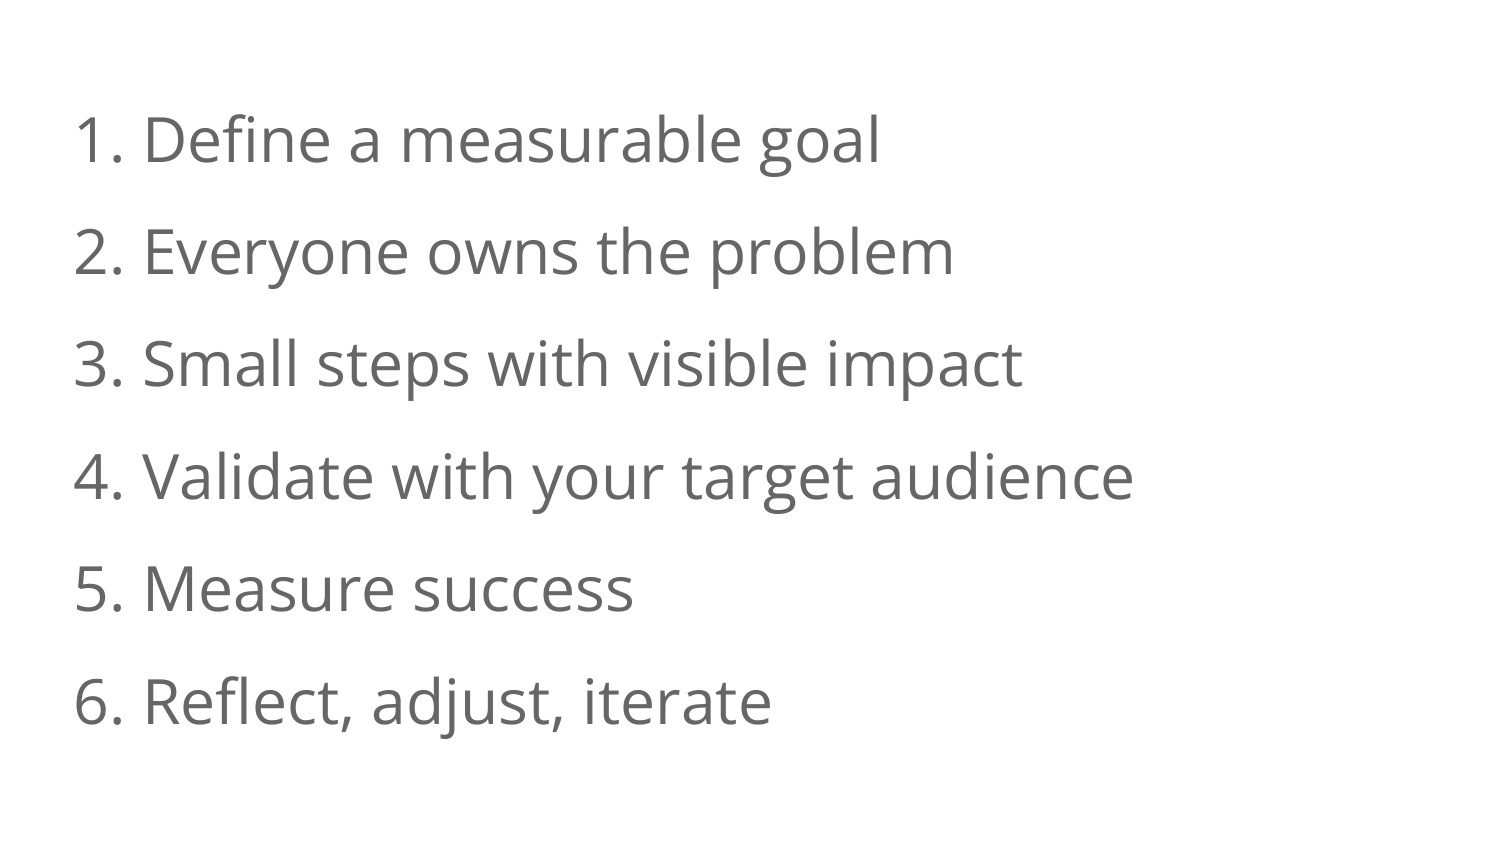

Define a measurable goal
Everyone owns the problem
Small steps with visible impact
Validate with your target audience
Measure success
Reflect, adjust, iterate